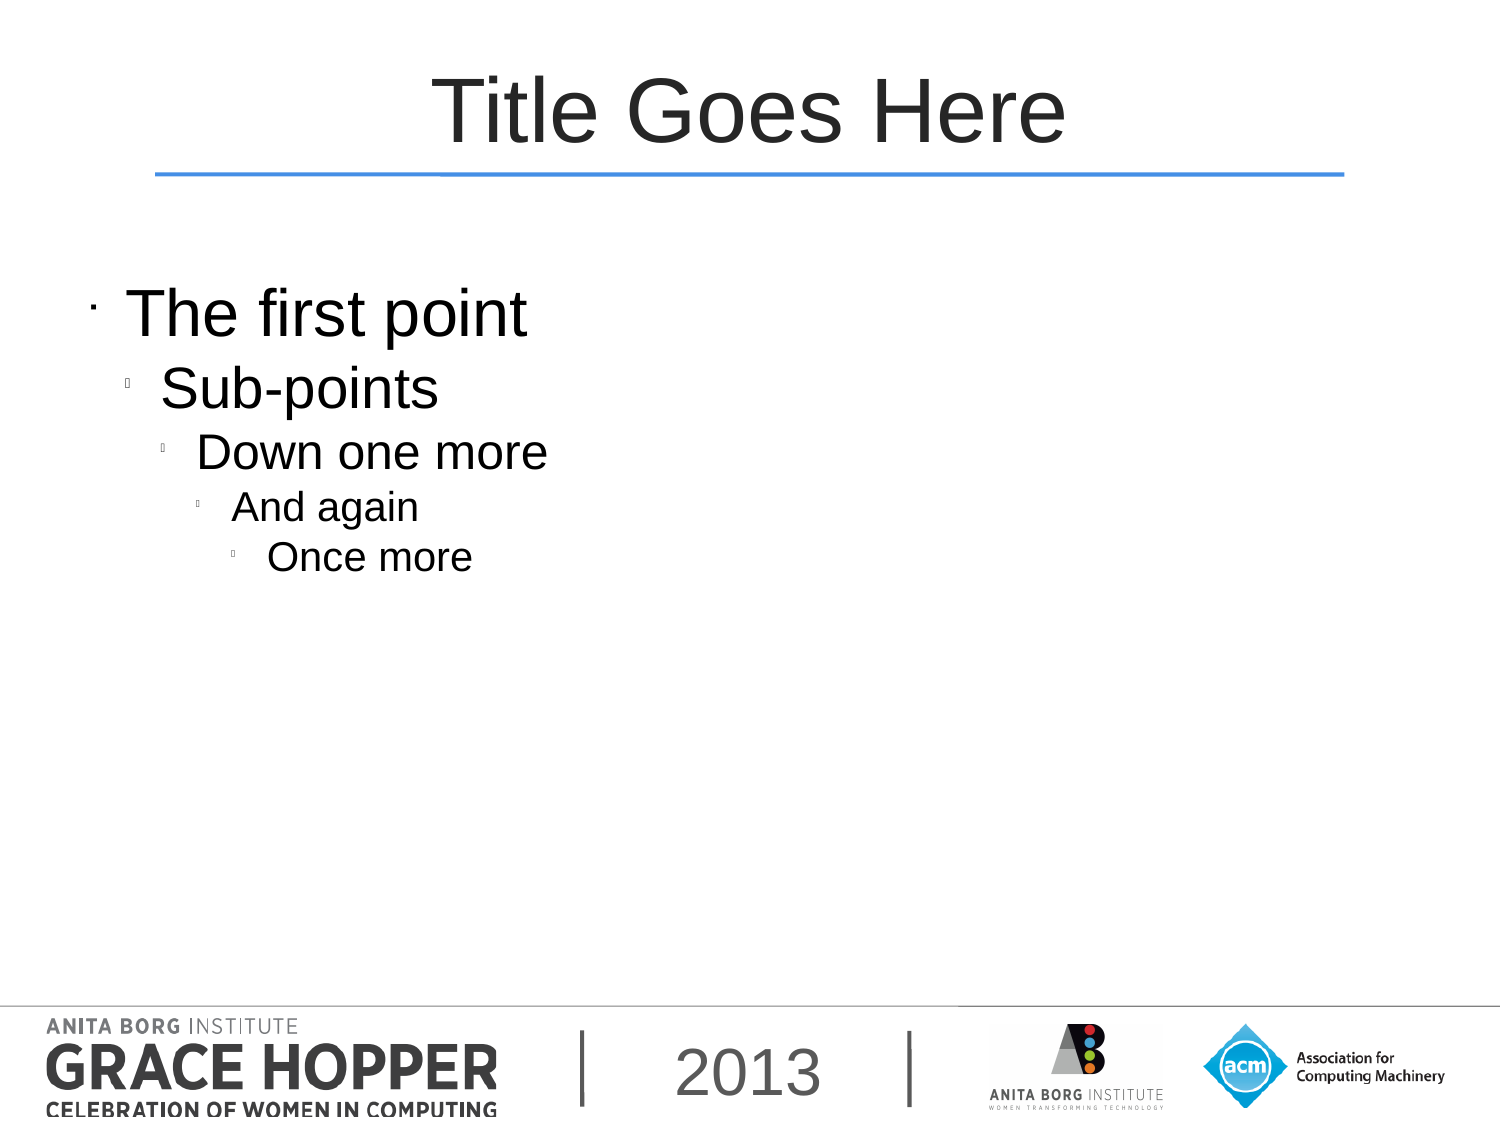

Title Goes Here
The first point
Sub-points
Down one more
And again
Once more